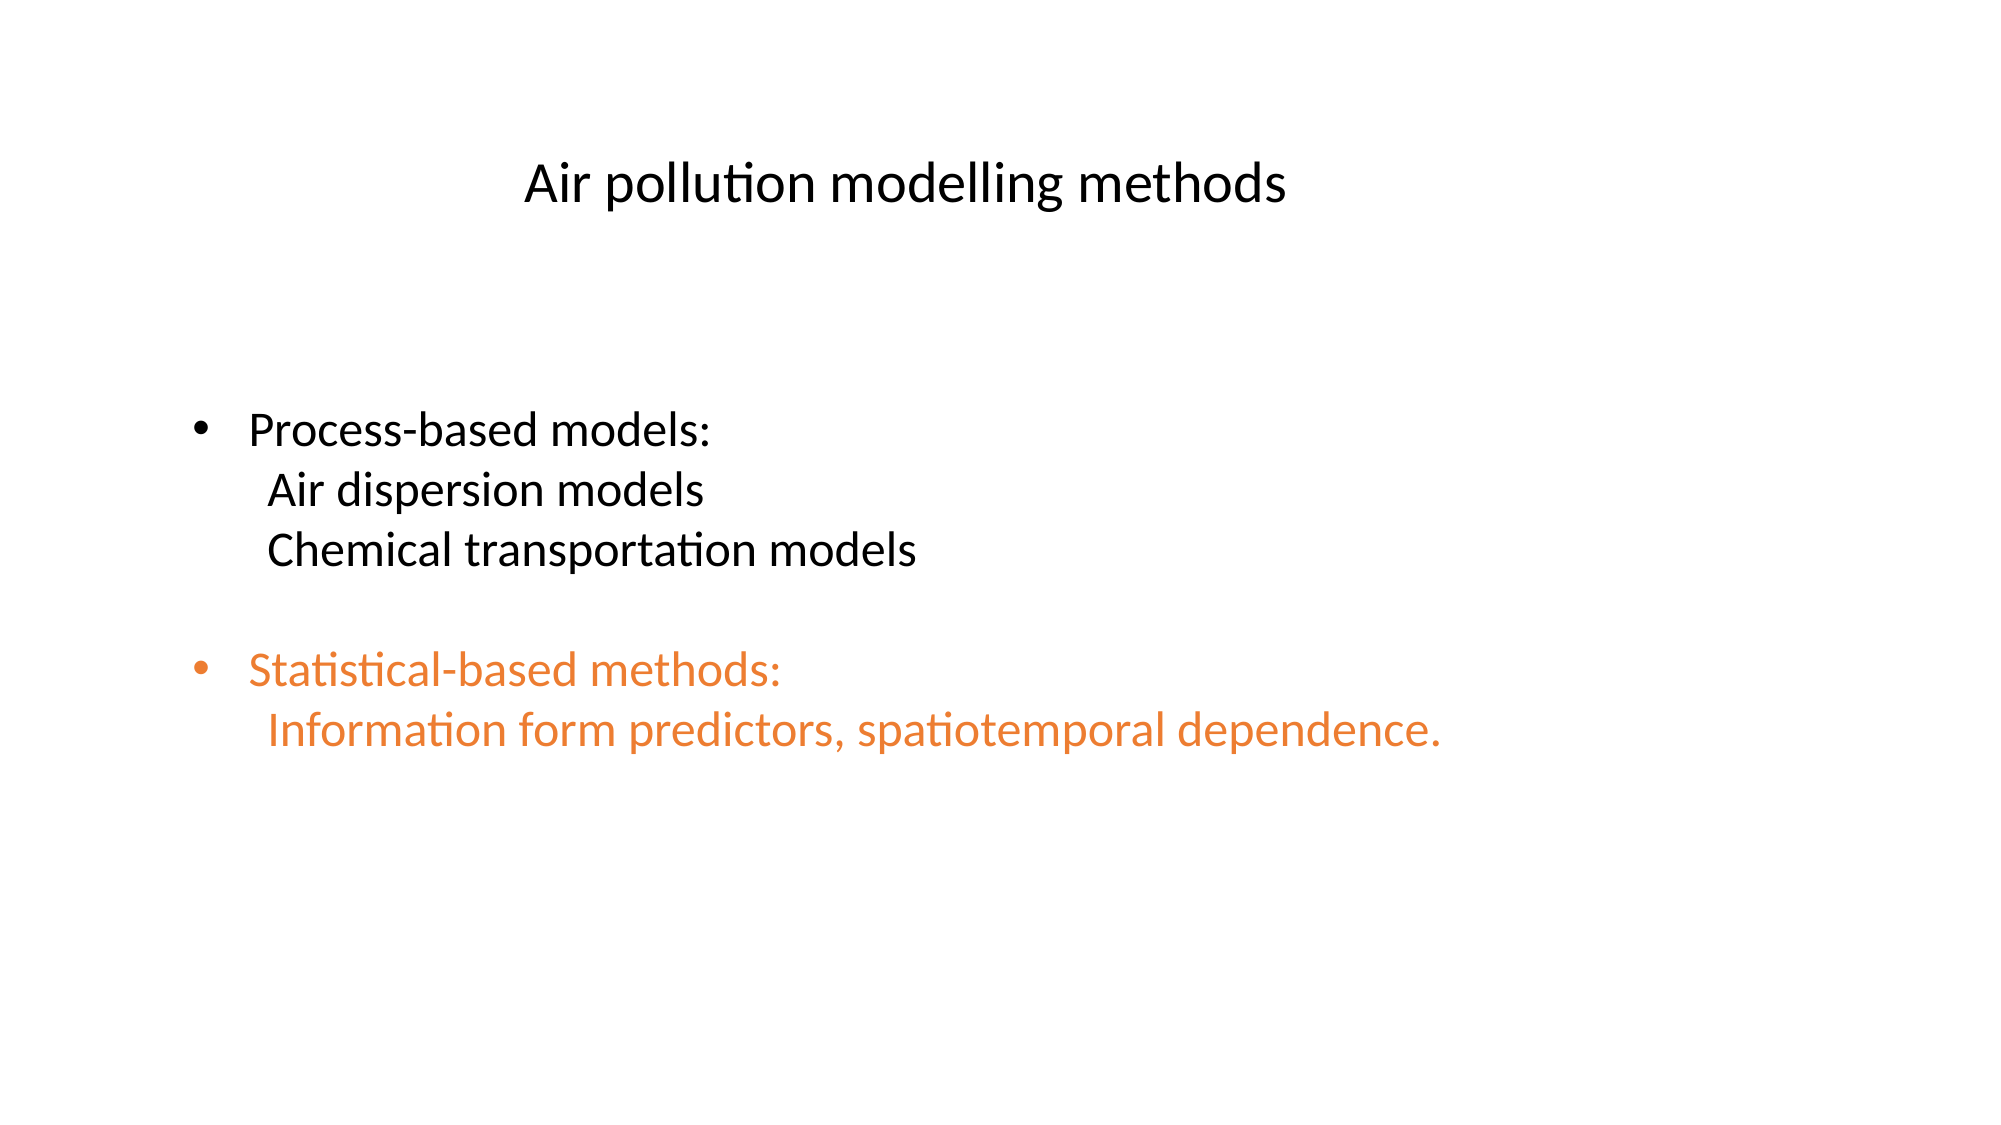

# Air pollution modelling methods
Process-based models:
Air dispersion models
Chemical transportation models

Statistical-based methods:
Information form predictors, spatiotemporal dependence.